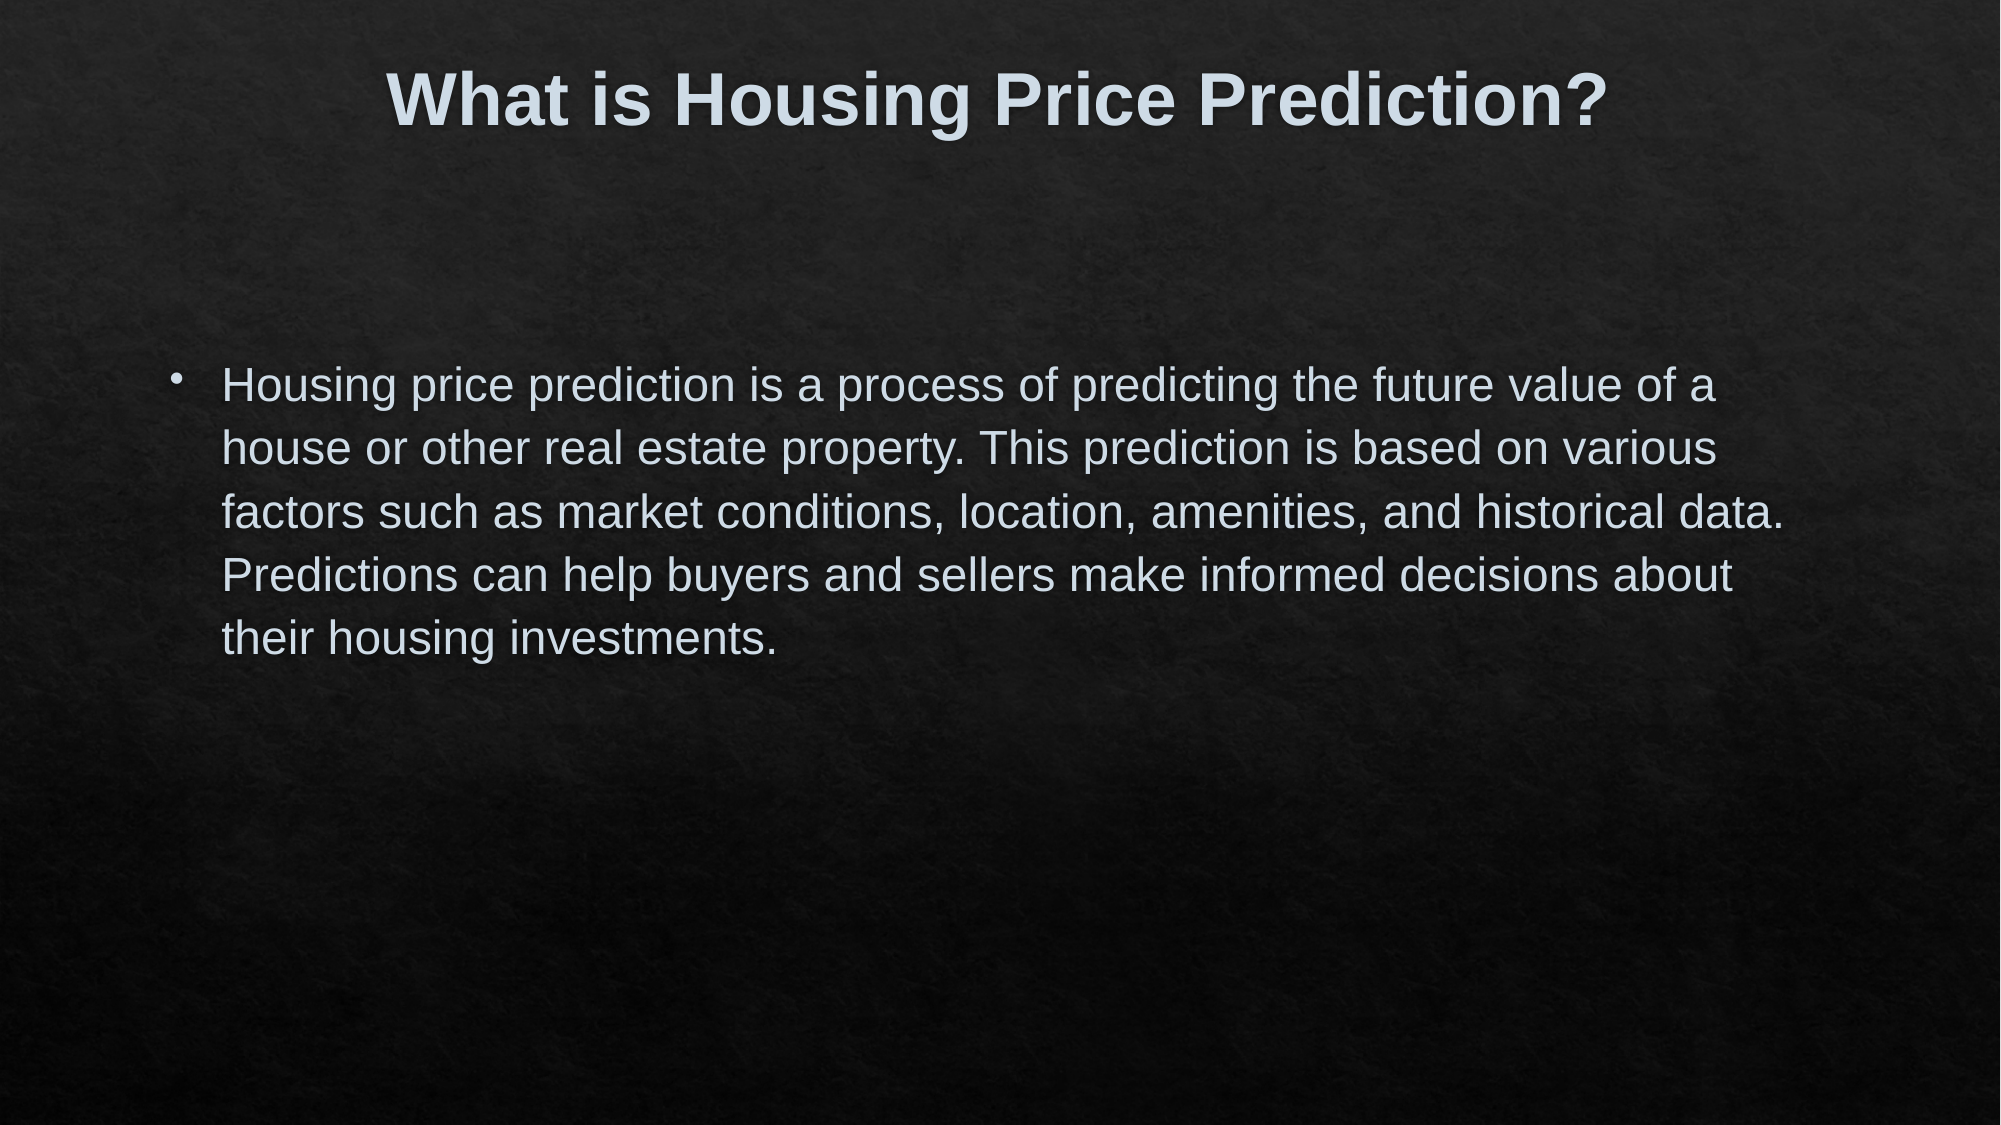

# What is Housing Price Prediction?
Housing price prediction is a process of predicting the future value of a house or other real estate property. This prediction is based on various factors such as market conditions, location, amenities, and historical data. Predictions can help buyers and sellers make informed decisions about their housing investments.